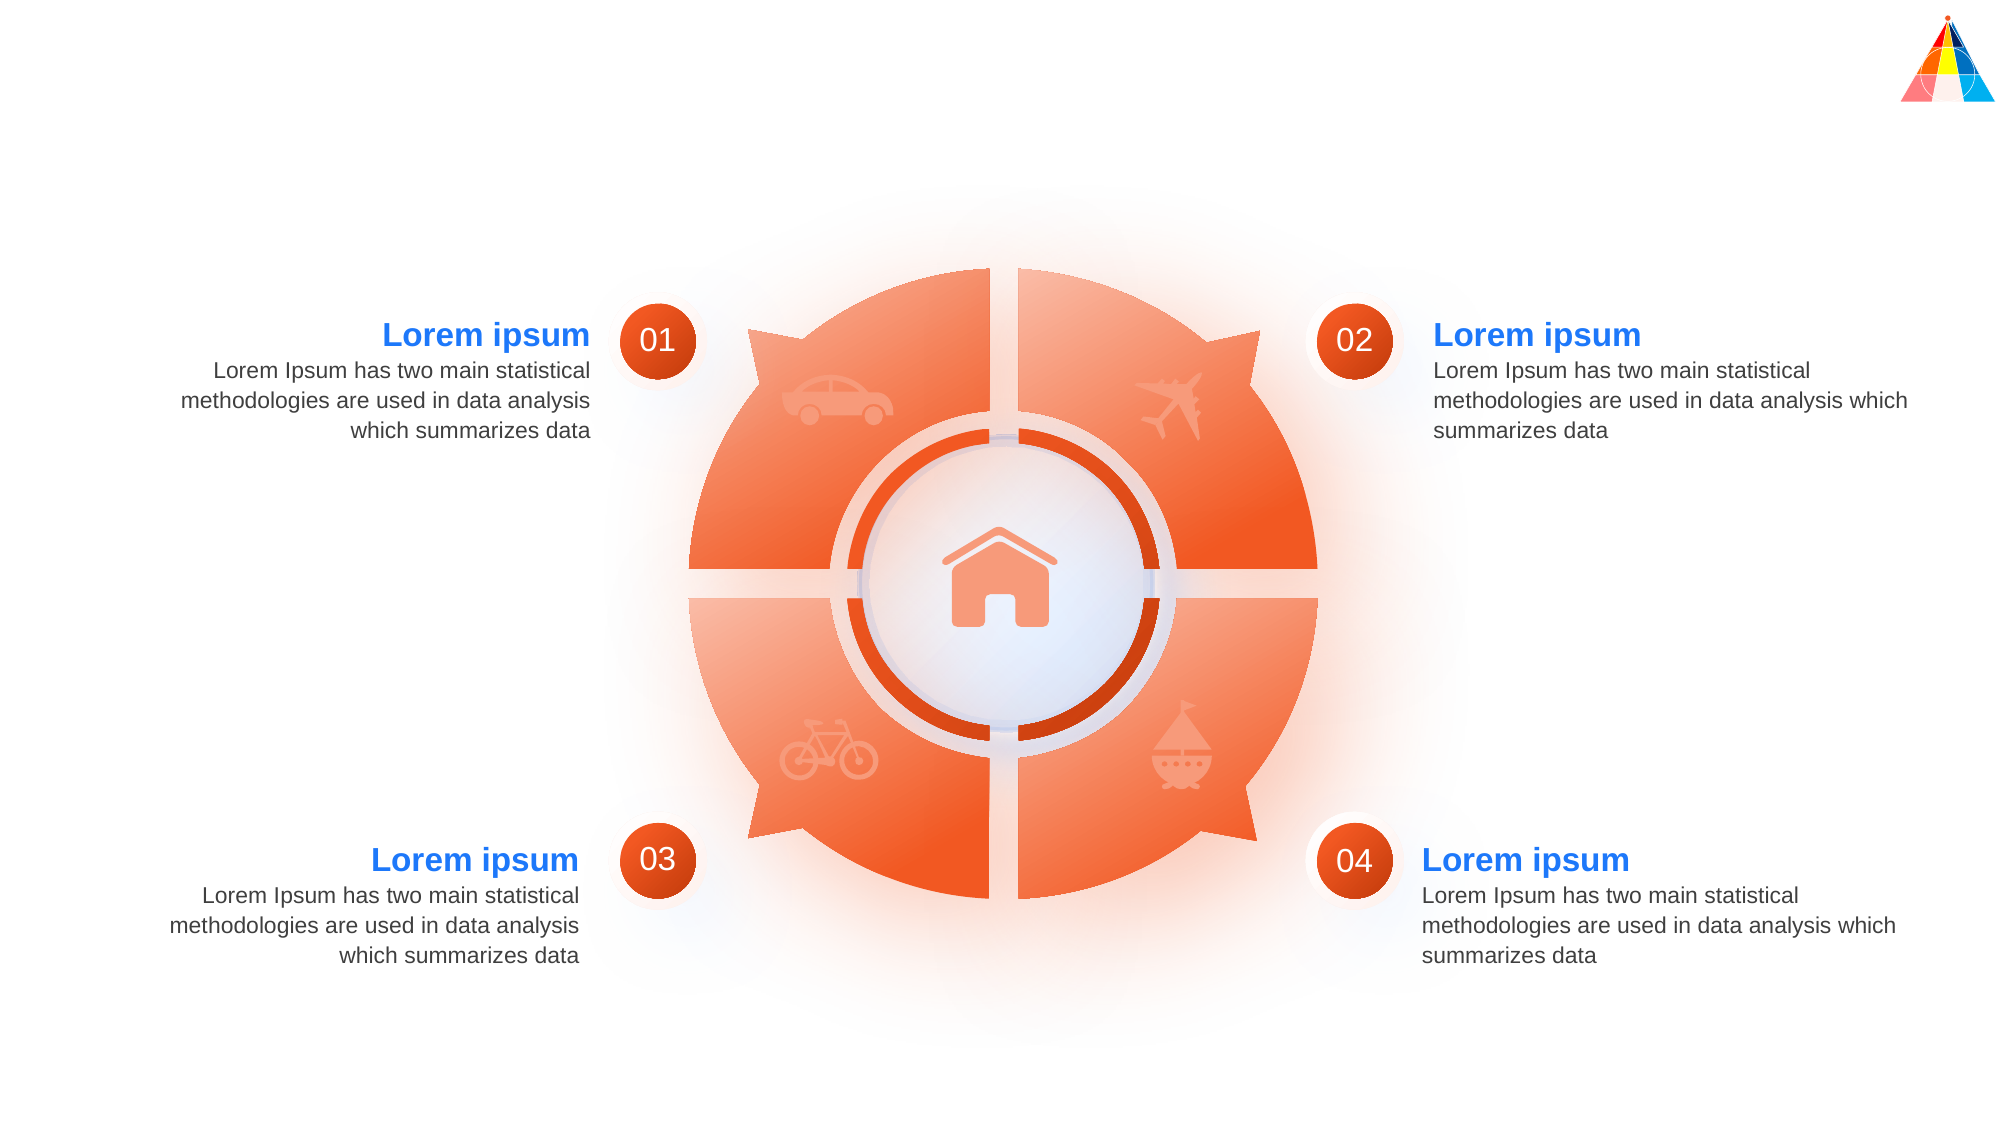

01

02
Lorem ipsum
Lorem Ipsum has two main statistical methodologies are used in data analysis which summarizes data
Lorem ipsum
Lorem Ipsum has two main statistical methodologies are used in data analysis which summarizes data

04

03
Lorem ipsum
Lorem Ipsum has two main statistical methodologies are used in data analysis which summarizes data
Lorem ipsum
Lorem Ipsum has two main statistical methodologies are used in data analysis which summarizes data